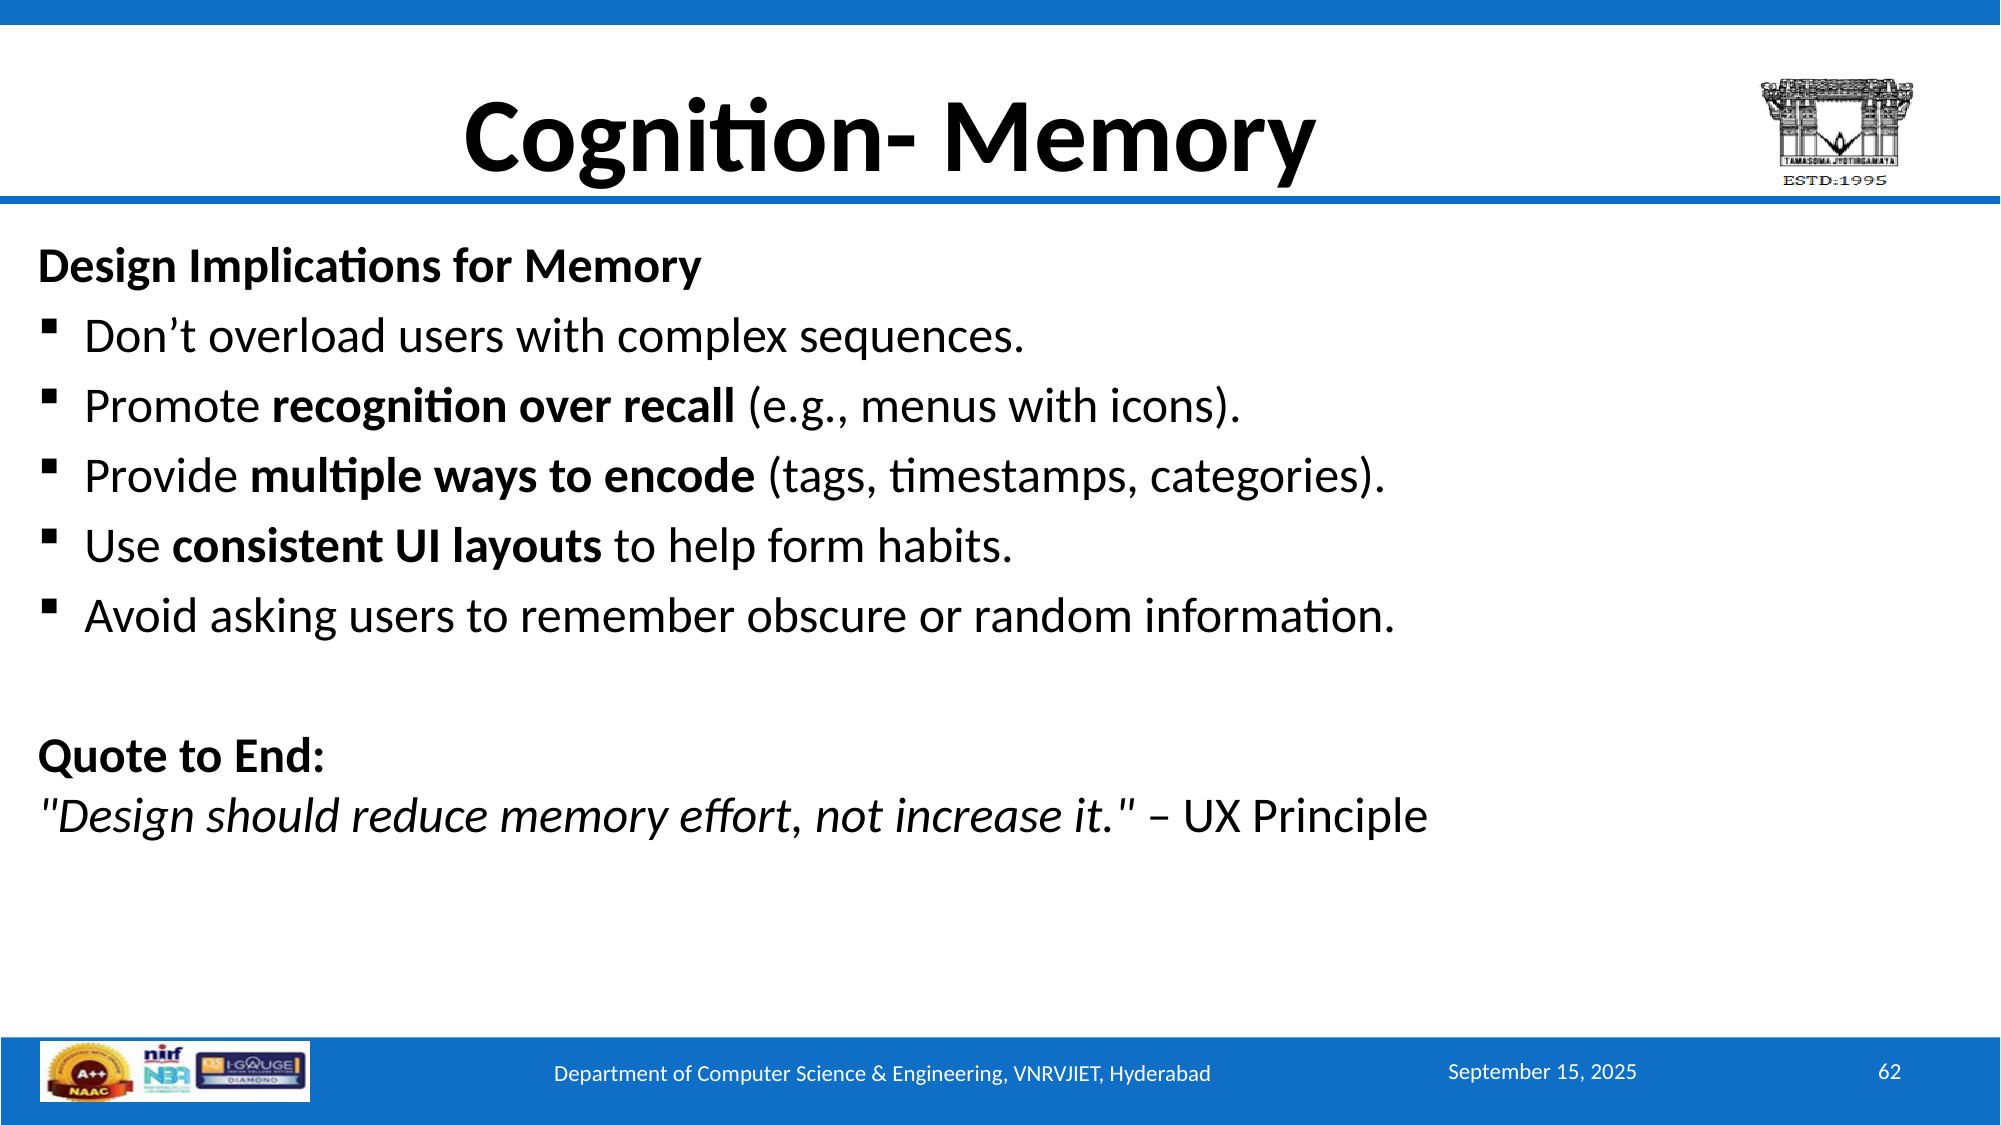

# Cognition- Memory
Design Implications for Memory
Don’t overload users with complex sequences.
Promote recognition over recall (e.g., menus with icons).
Provide multiple ways to encode (tags, timestamps, categories).
Use consistent UI layouts to help form habits.
Avoid asking users to remember obscure or random information.

Quote to End:
"Design should reduce memory effort, not increase it." – UX Principle

September 15, 2025
62
Department of Computer Science & Engineering, VNRVJIET, Hyderabad